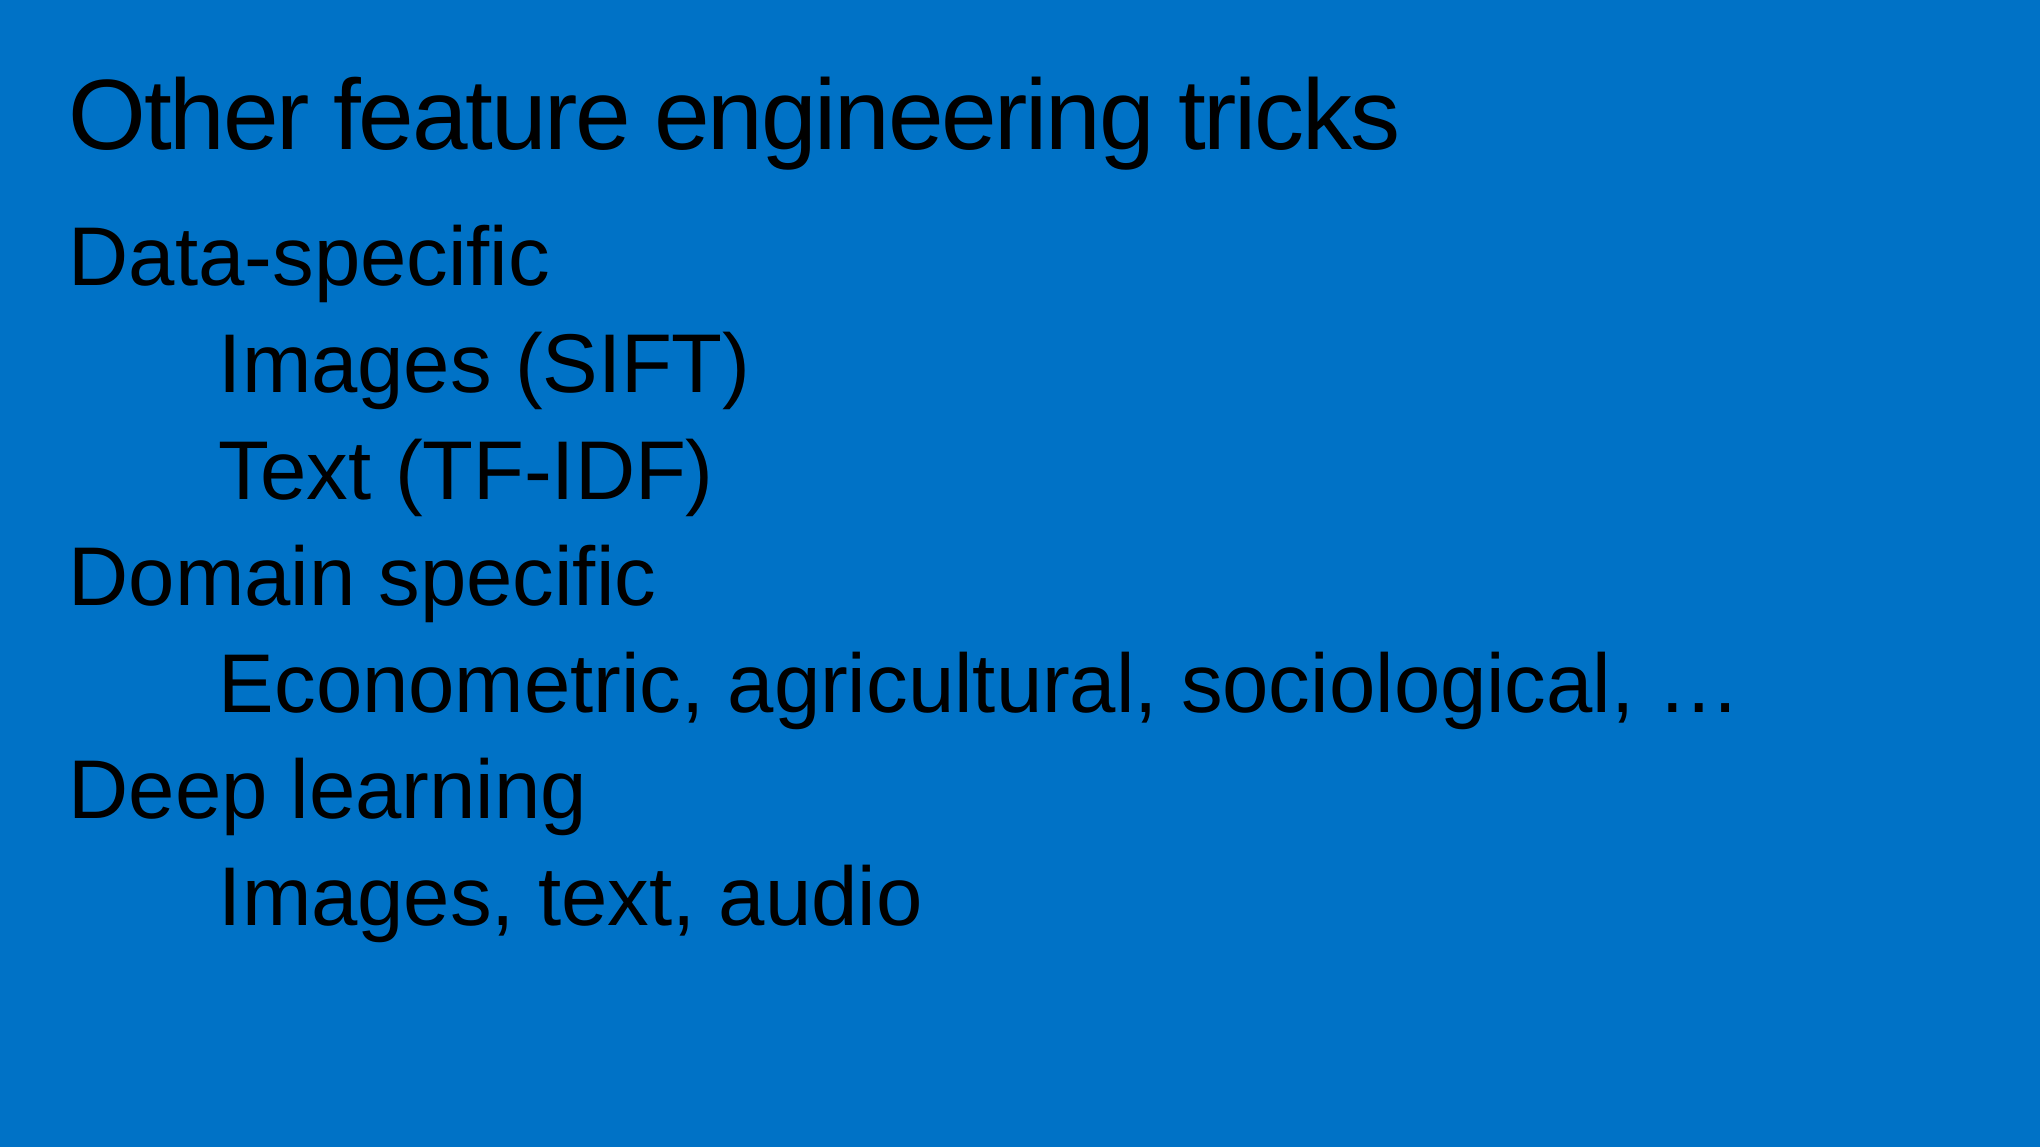

# Other feature engineering tricks
Data-specific
	Images (SIFT)
	Text (TF-IDF)
Domain specific
	Econometric, agricultural, sociological, …
Deep learning
	Images, text, audio